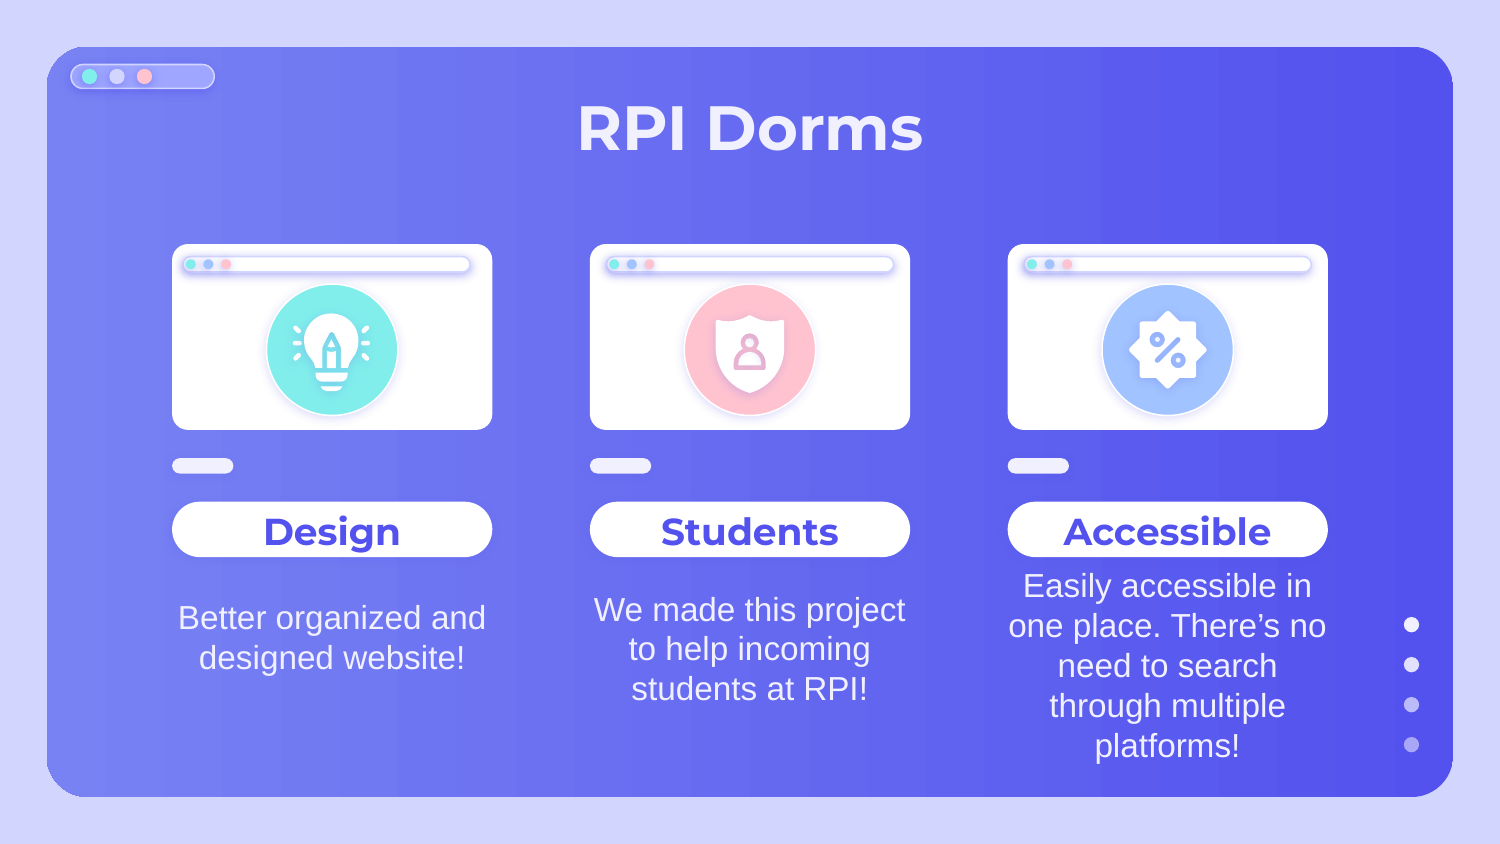

# RPI Dorms

Design
Students
Accessible
Better organized and designed website!
We made this project to help incoming students at RPI!
Easily accessible in one place. There’s no need to search through multiple platforms!